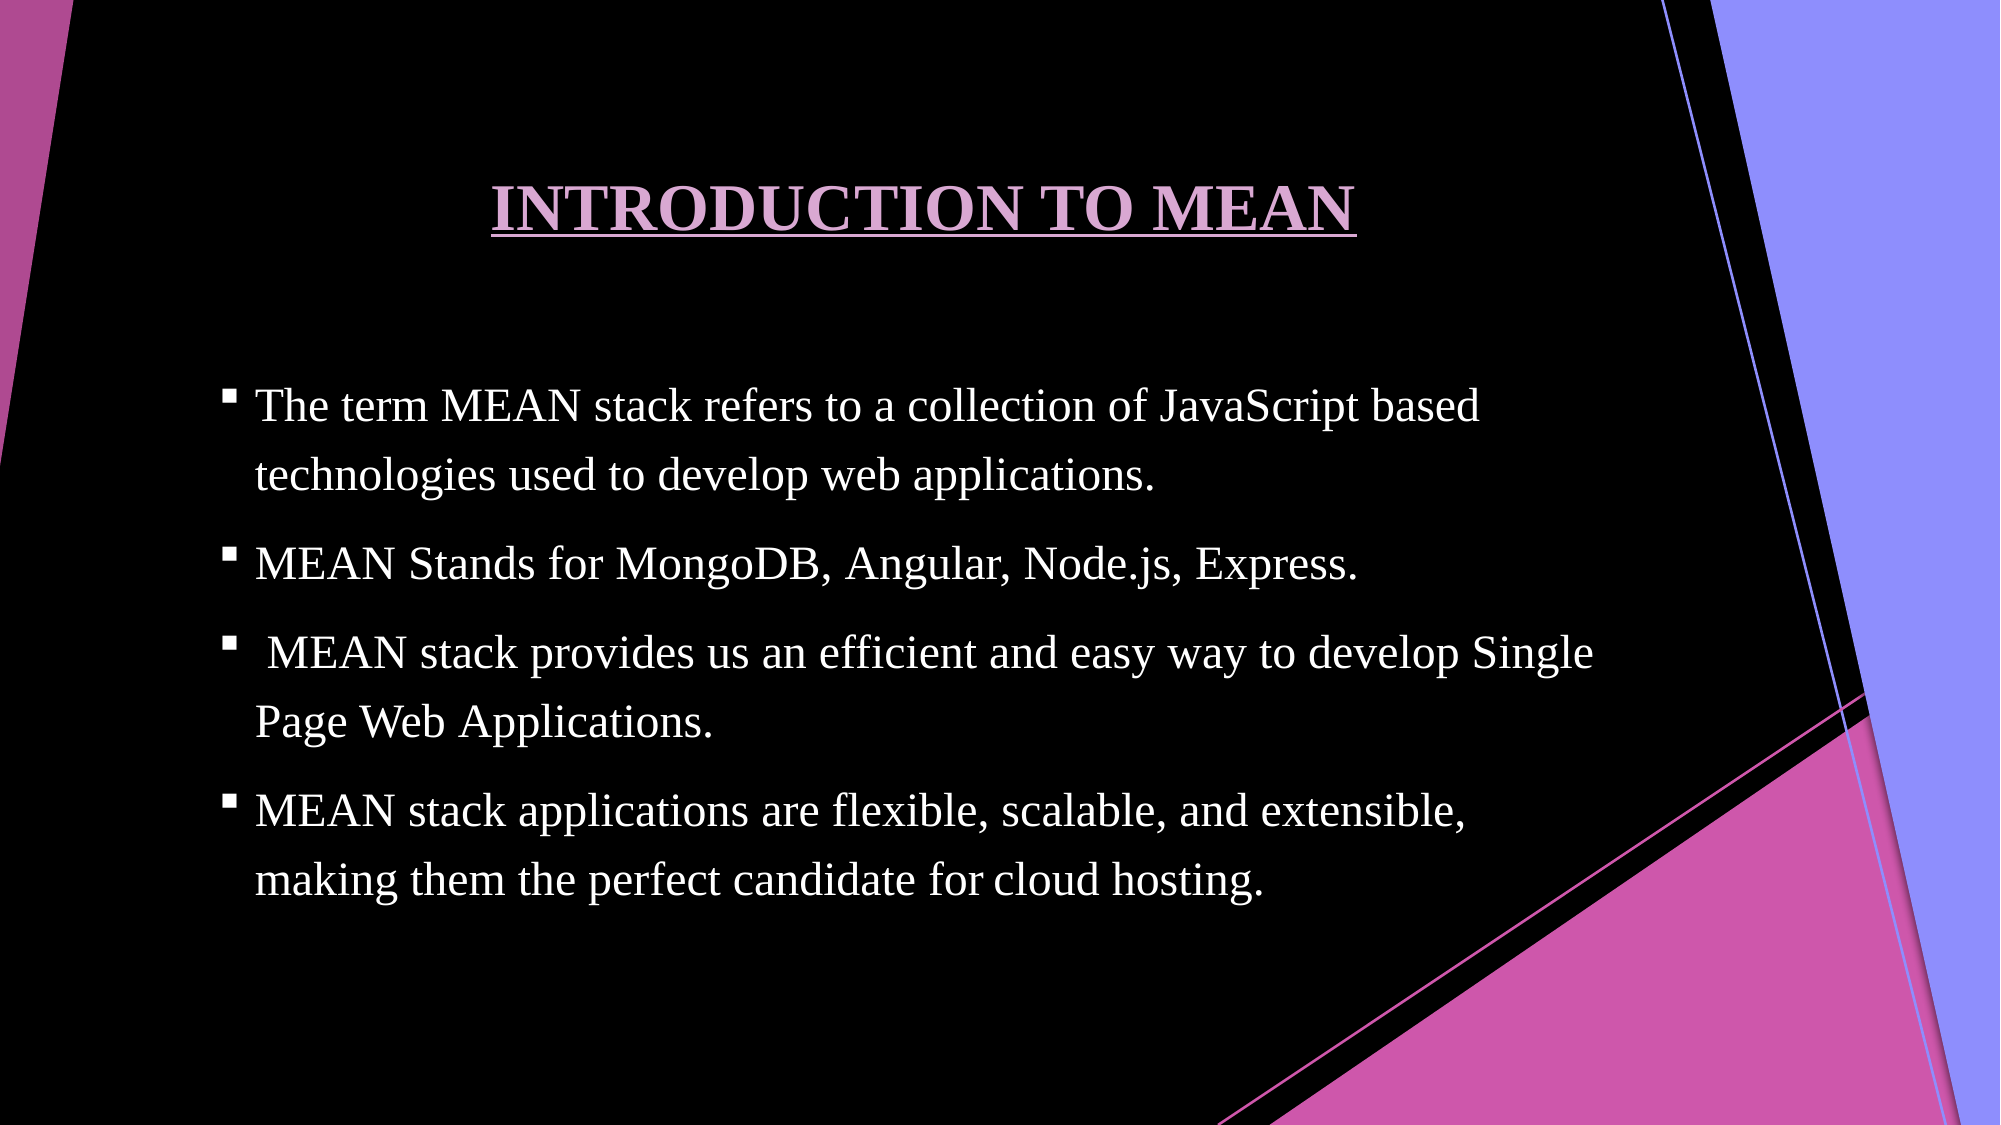

# Introduction to MEAN
The term MEAN stack refers to a collection of JavaScript based technologies used to develop web applications.
MEAN Stands for MongoDB, Angular, Node.js, Express.
 MEAN stack provides us an efficient and easy way to develop Single Page Web Applications.
MEAN stack applications are flexible, scalable, and extensible, making them the perfect candidate for cloud hosting.